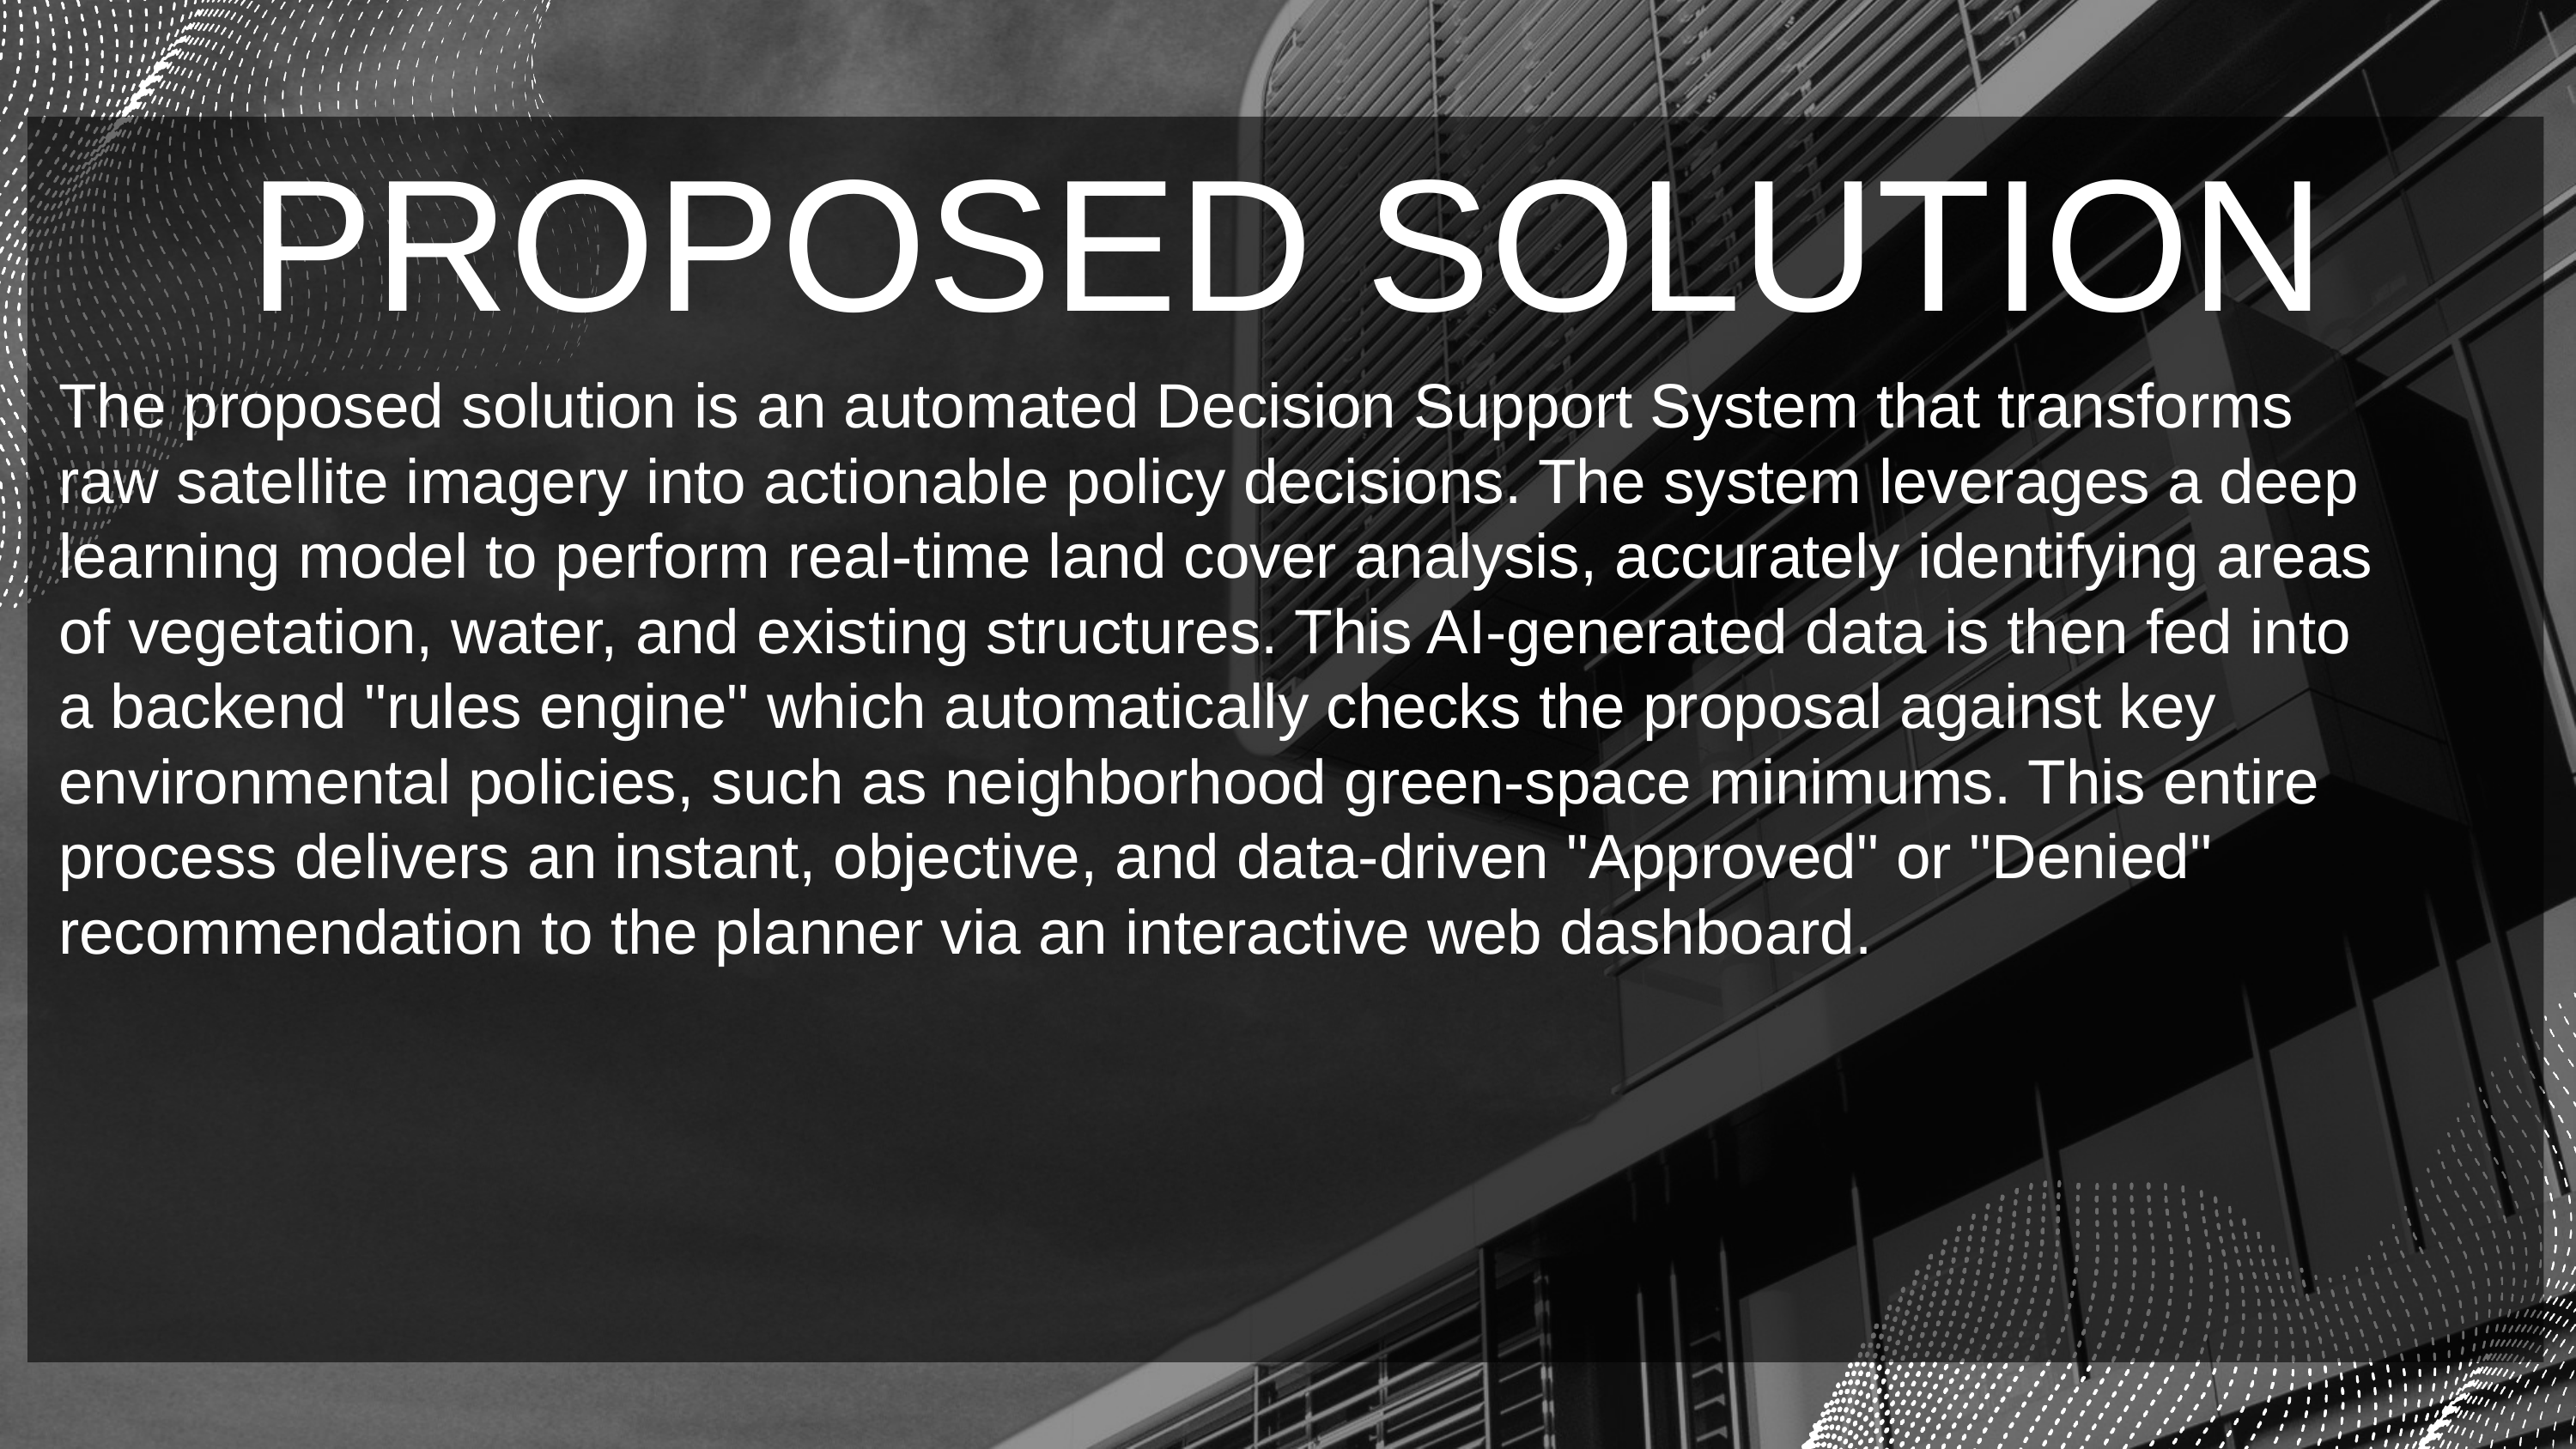

PROPOSED SOLUTION
The proposed solution is an automated Decision Support System that transforms raw satellite imagery into actionable policy decisions. The system leverages a deep learning model to perform real-time land cover analysis, accurately identifying areas of vegetation, water, and existing structures. This AI-generated data is then fed into a backend "rules engine" which automatically checks the proposal against key environmental policies, such as neighborhood green-space minimums. This entire process delivers an instant, objective, and data-driven "Approved" or "Denied" recommendation to the planner via an interactive web dashboard.